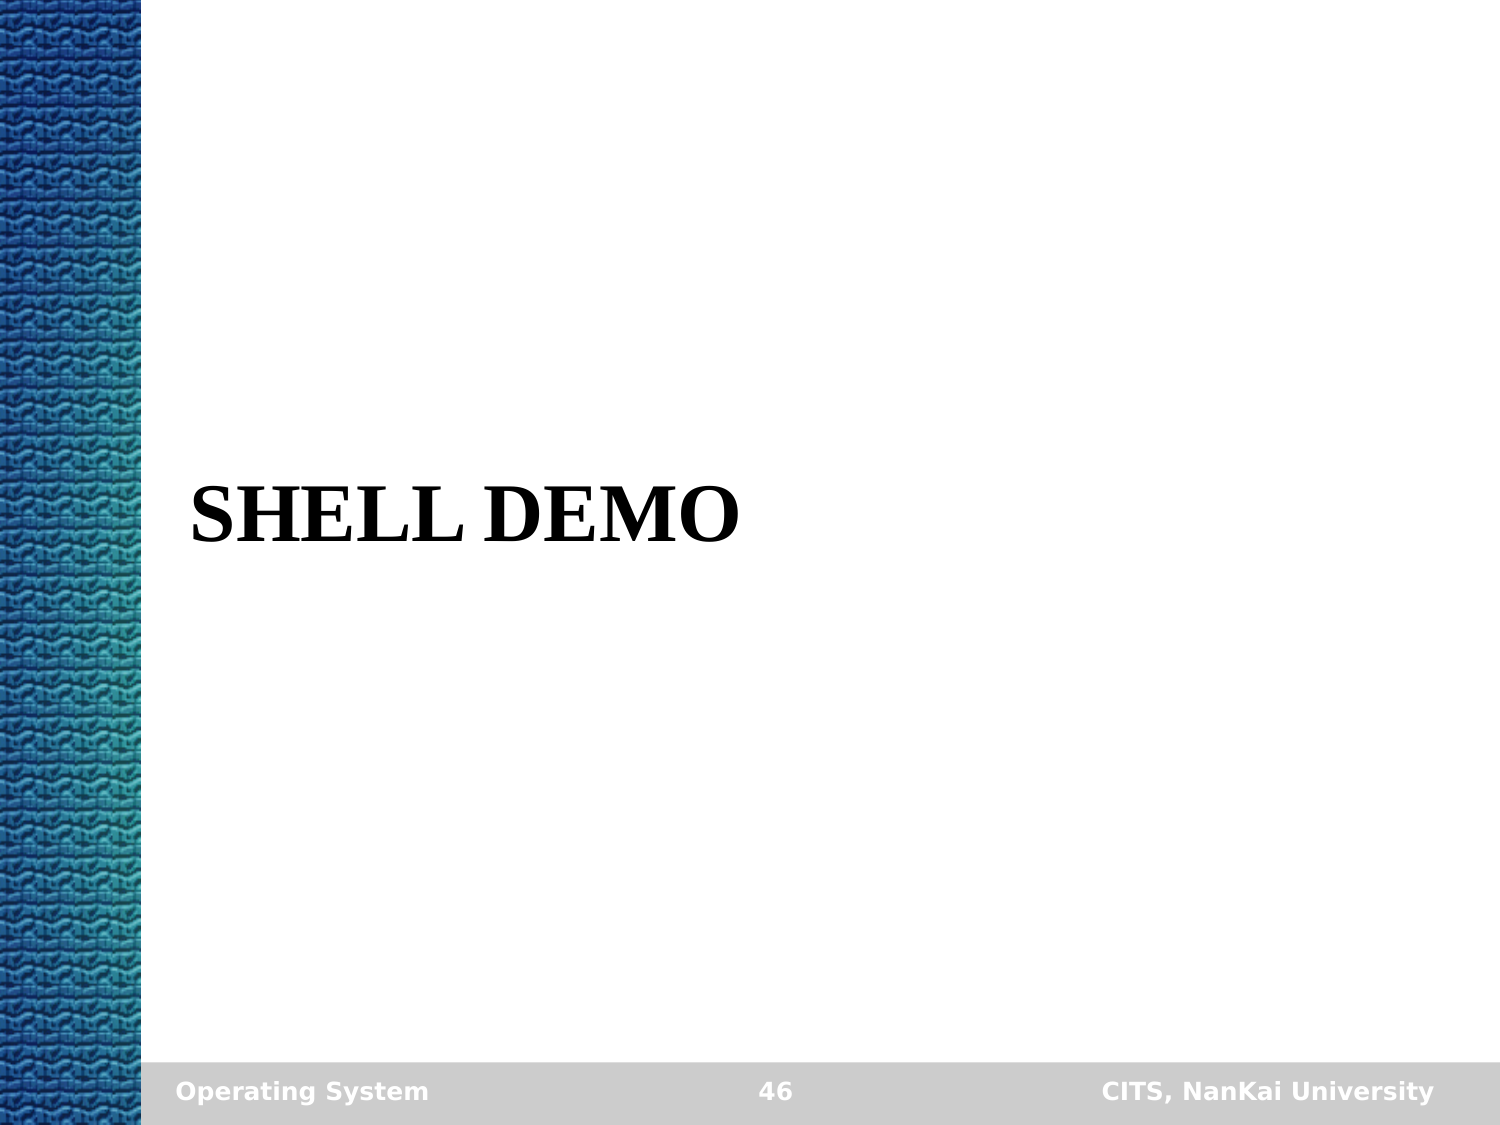

# Shell Demo
Operating System
46
CITS, NanKai University